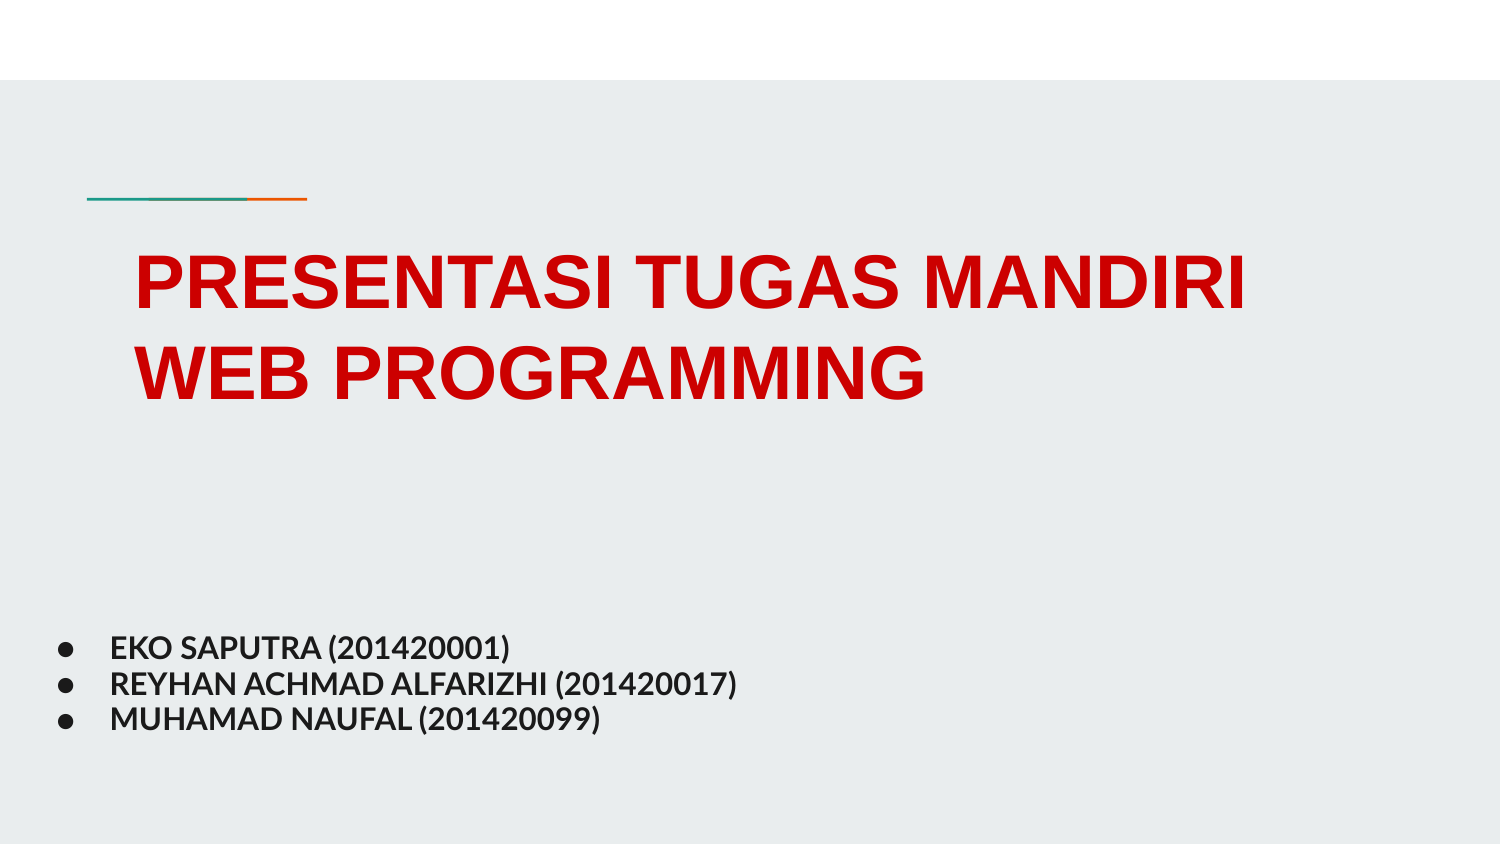

# PRESENTASI TUGAS MANDIRI WEB PROGRAMMING
EKO SAPUTRA (201420001)
REYHAN ACHMAD ALFARIZHI (201420017)
MUHAMAD NAUFAL (201420099)